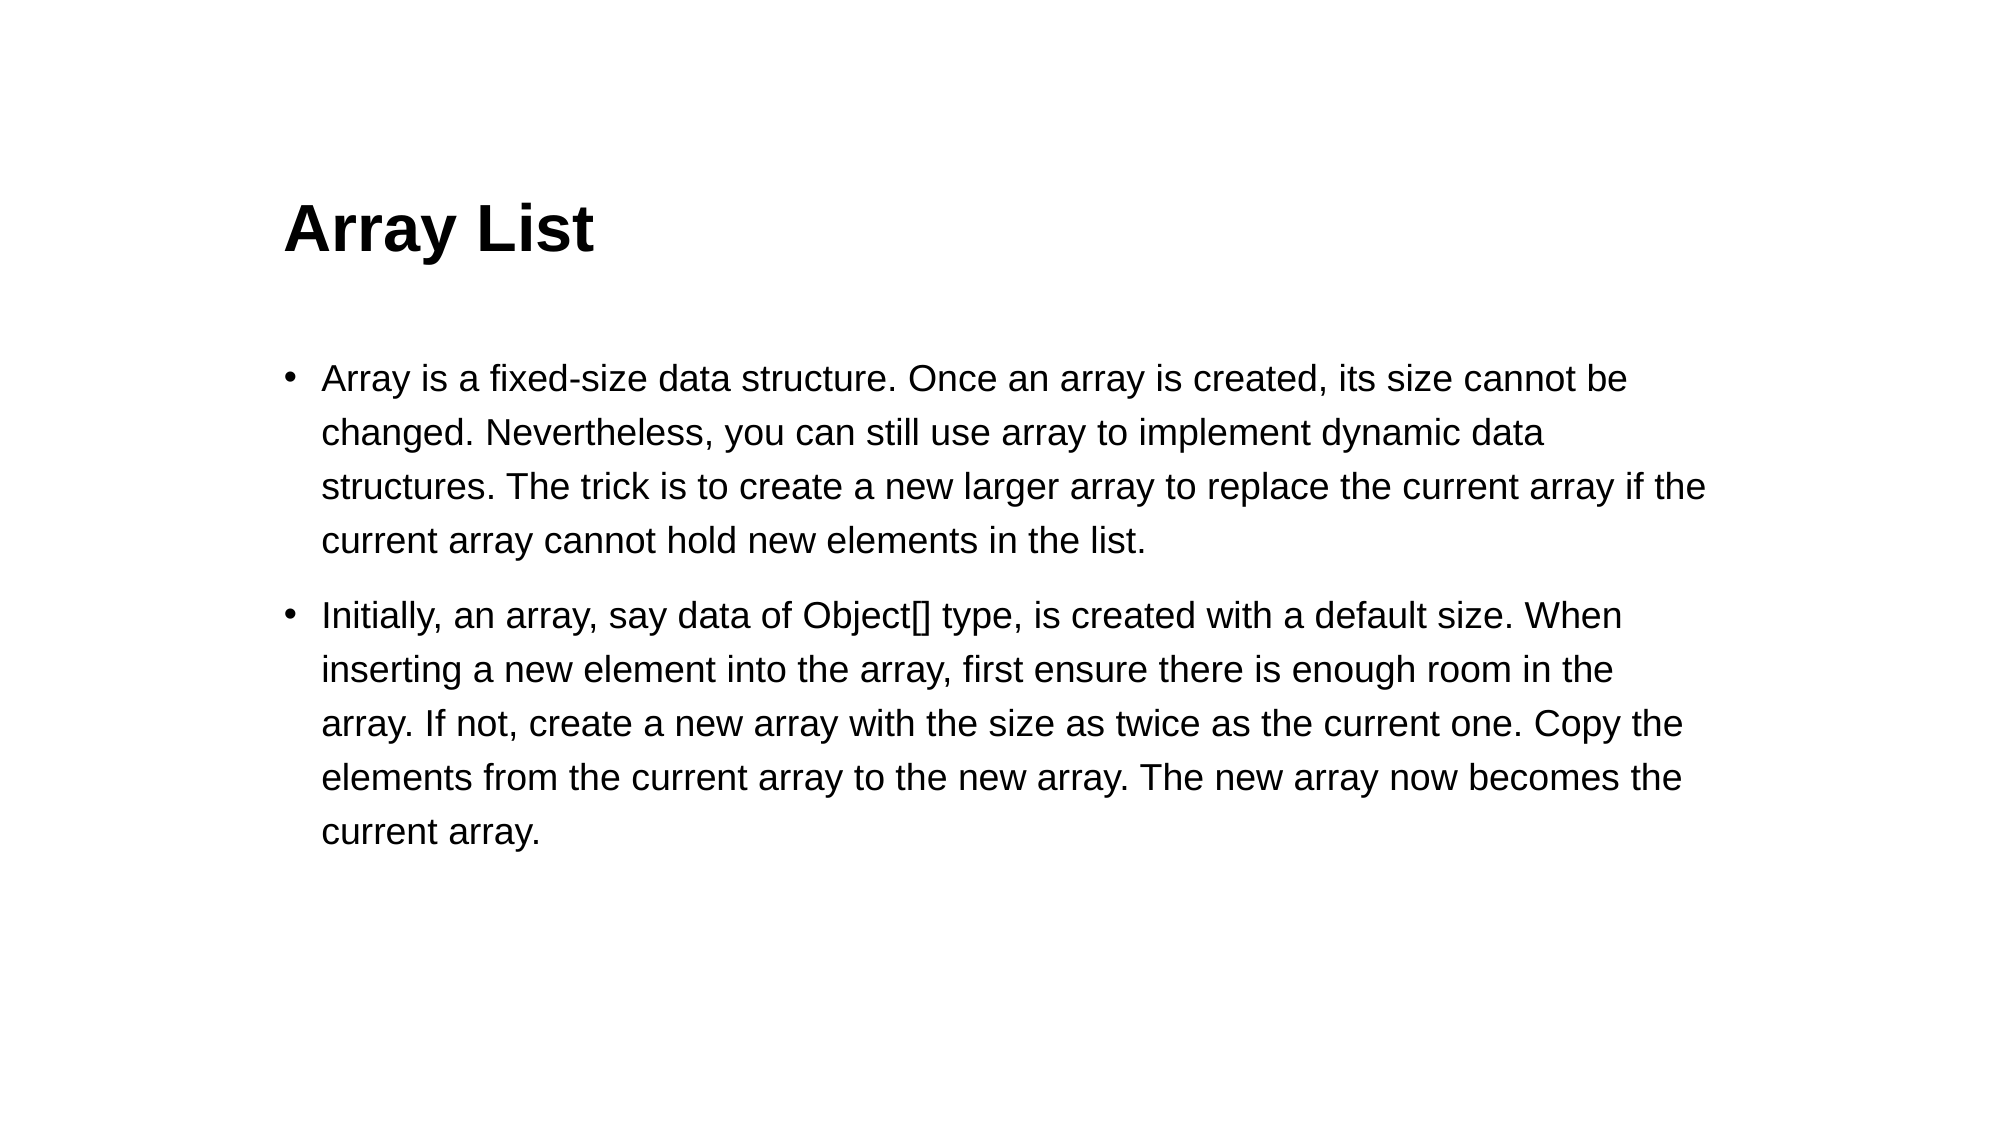

# Array List
Array is a fixed-size data structure. Once an array is created, its size cannot be changed. Nevertheless, you can still use array to implement dynamic data structures. The trick is to create a new larger array to replace the current array if the current array cannot hold new elements in the list.
Initially, an array, say data of Object[] type, is created with a default size. When inserting a new element into the array, first ensure there is enough room in the array. If not, create a new array with the size as twice as the current one. Copy the elements from the current array to the new array. The new array now becomes the current array.